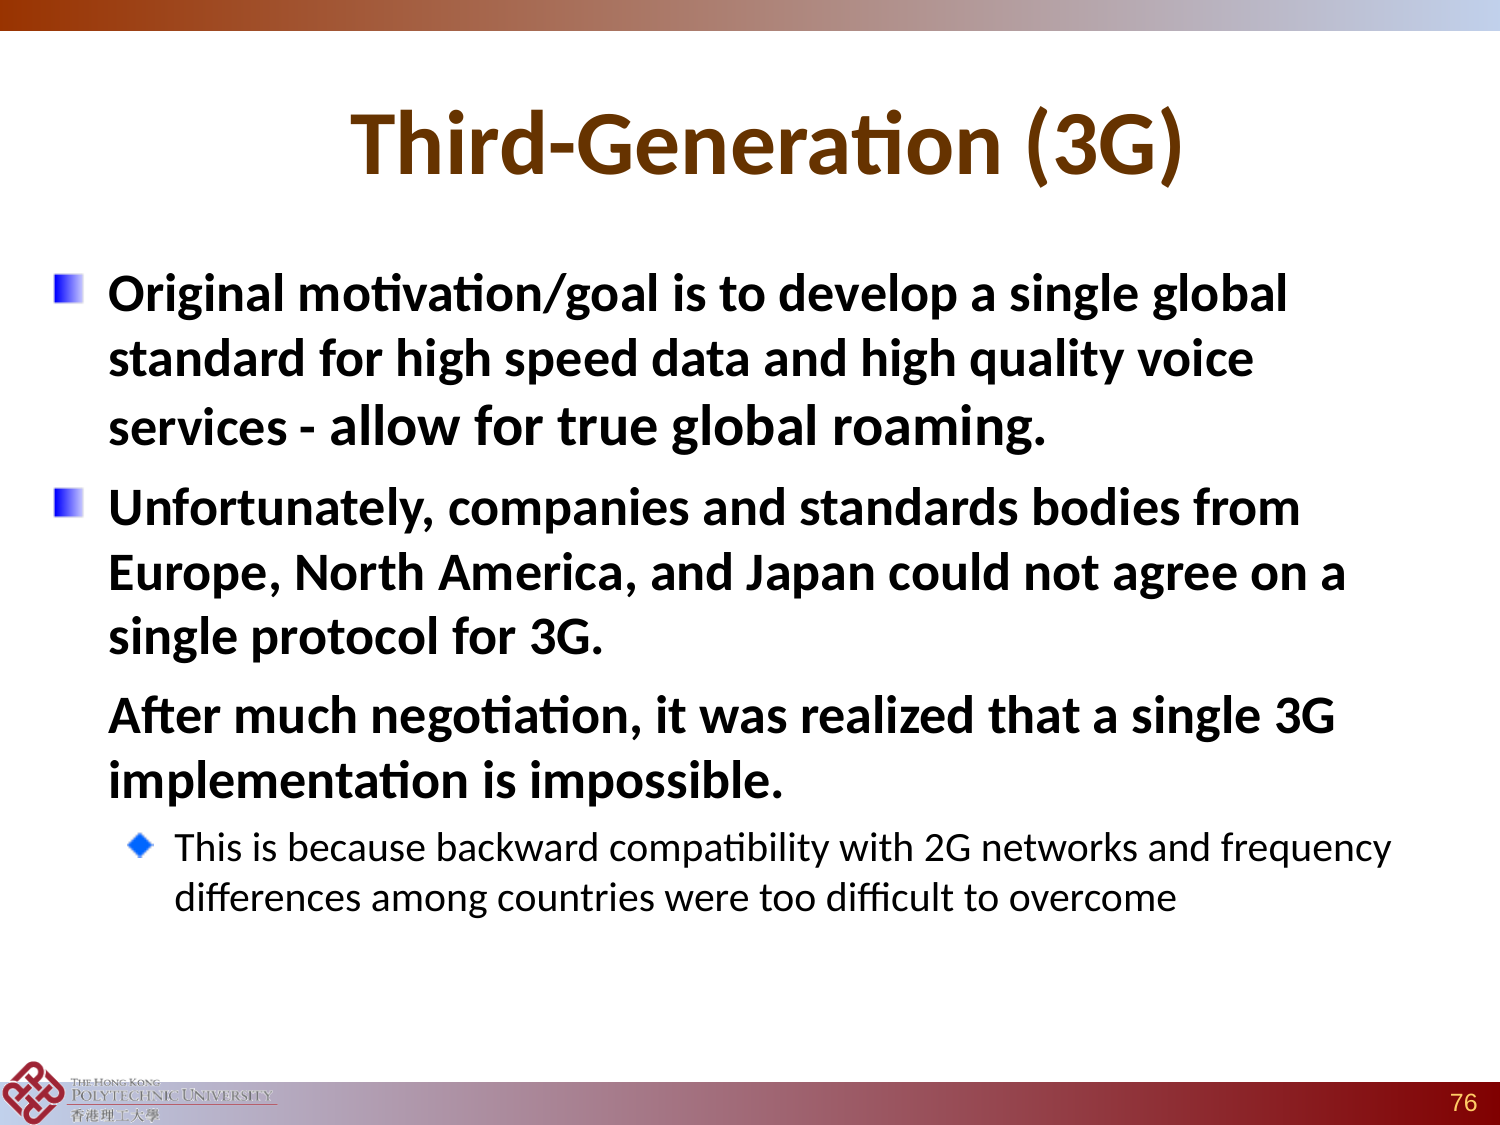

# Third-Generation (3G)
Original motivation/goal is to develop a single global standard for high speed data and high quality voice services - allow for true global roaming.
Unfortunately, companies and standards bodies from Europe, North America, and Japan could not agree on a single protocol for 3G.
	After much negotiation, it was realized that a single 3G implementation is impossible.
This is because backward compatibility with 2G networks and frequency differences among countries were too difficult to overcome